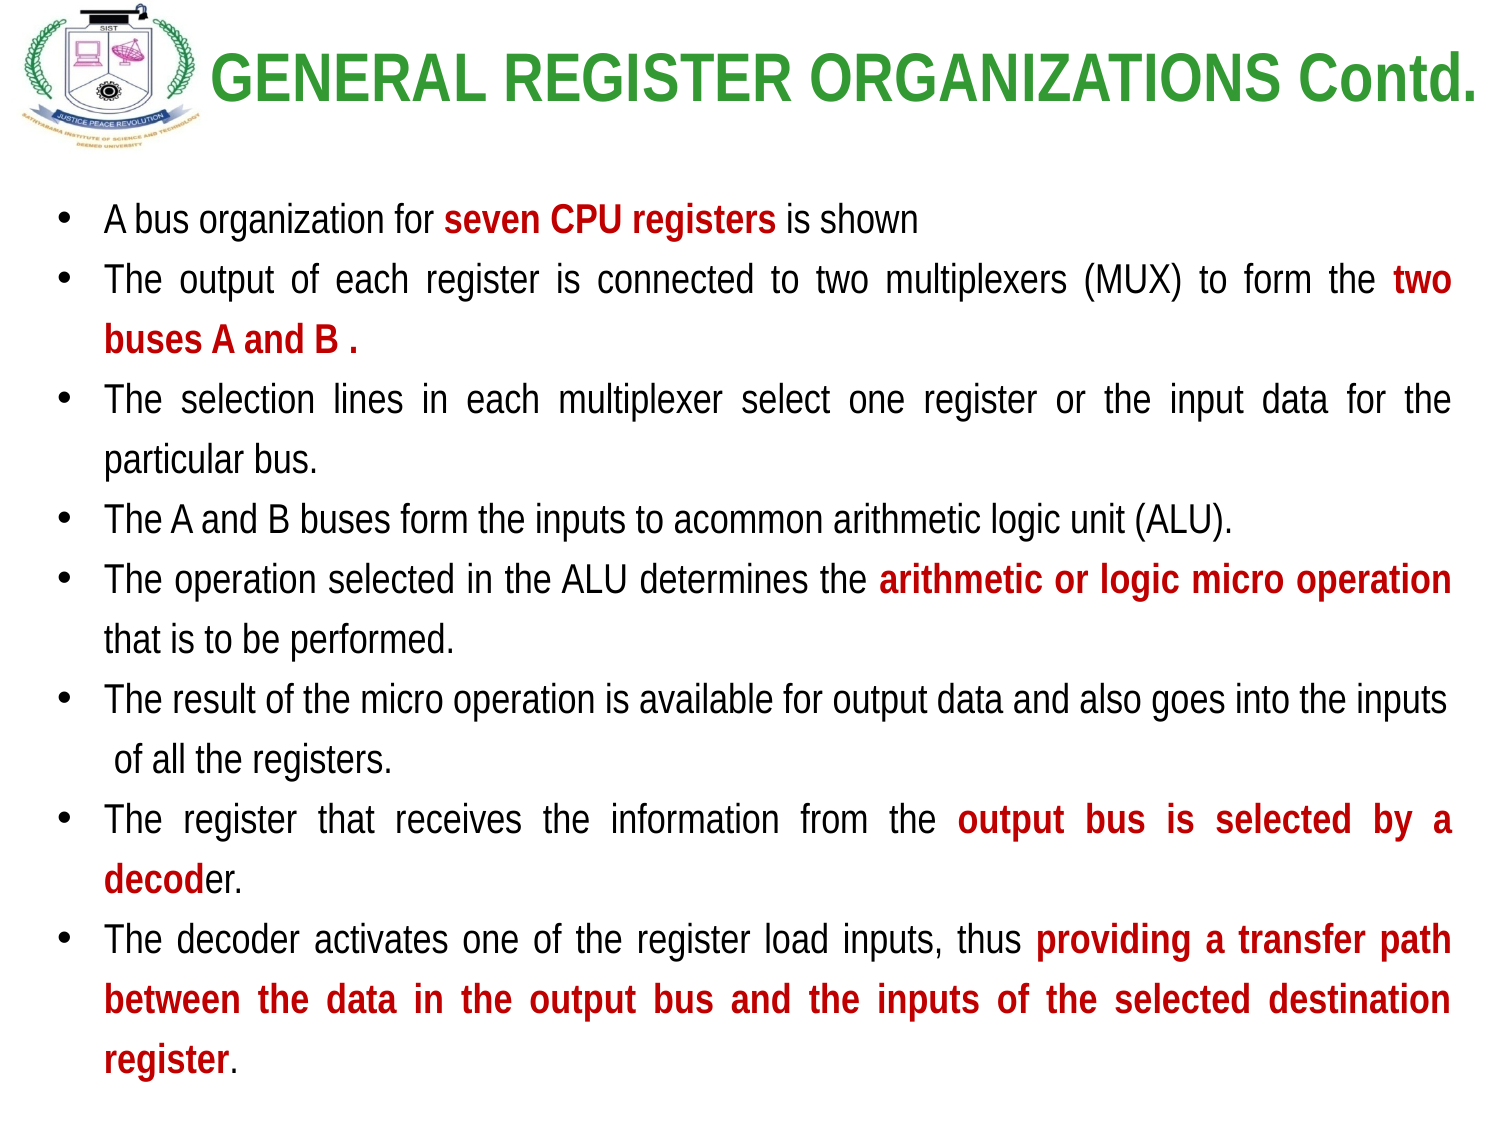

GENERAL REGISTER ORGANIZATIONS Contd.
A bus organization for seven CPU registers is shown
The output of each register is connected to two multiplexers (MUX) to form the two buses A and B .
The selection lines in each multiplexer select one register or the input data for the particular bus.
The A and B buses form the inputs to acommon arithmetic logic unit (ALU).
The operation selected in the ALU determines the arithmetic or logic micro operation that is to be performed.
The result of the micro operation is available for output data and also goes into the inputs
      of all the registers.
The register that receives the information from the output bus is selected by a decoder.
The decoder activates one of the register load inputs, thus providing a transfer path between the data in the output bus and the inputs of the selected destination register.